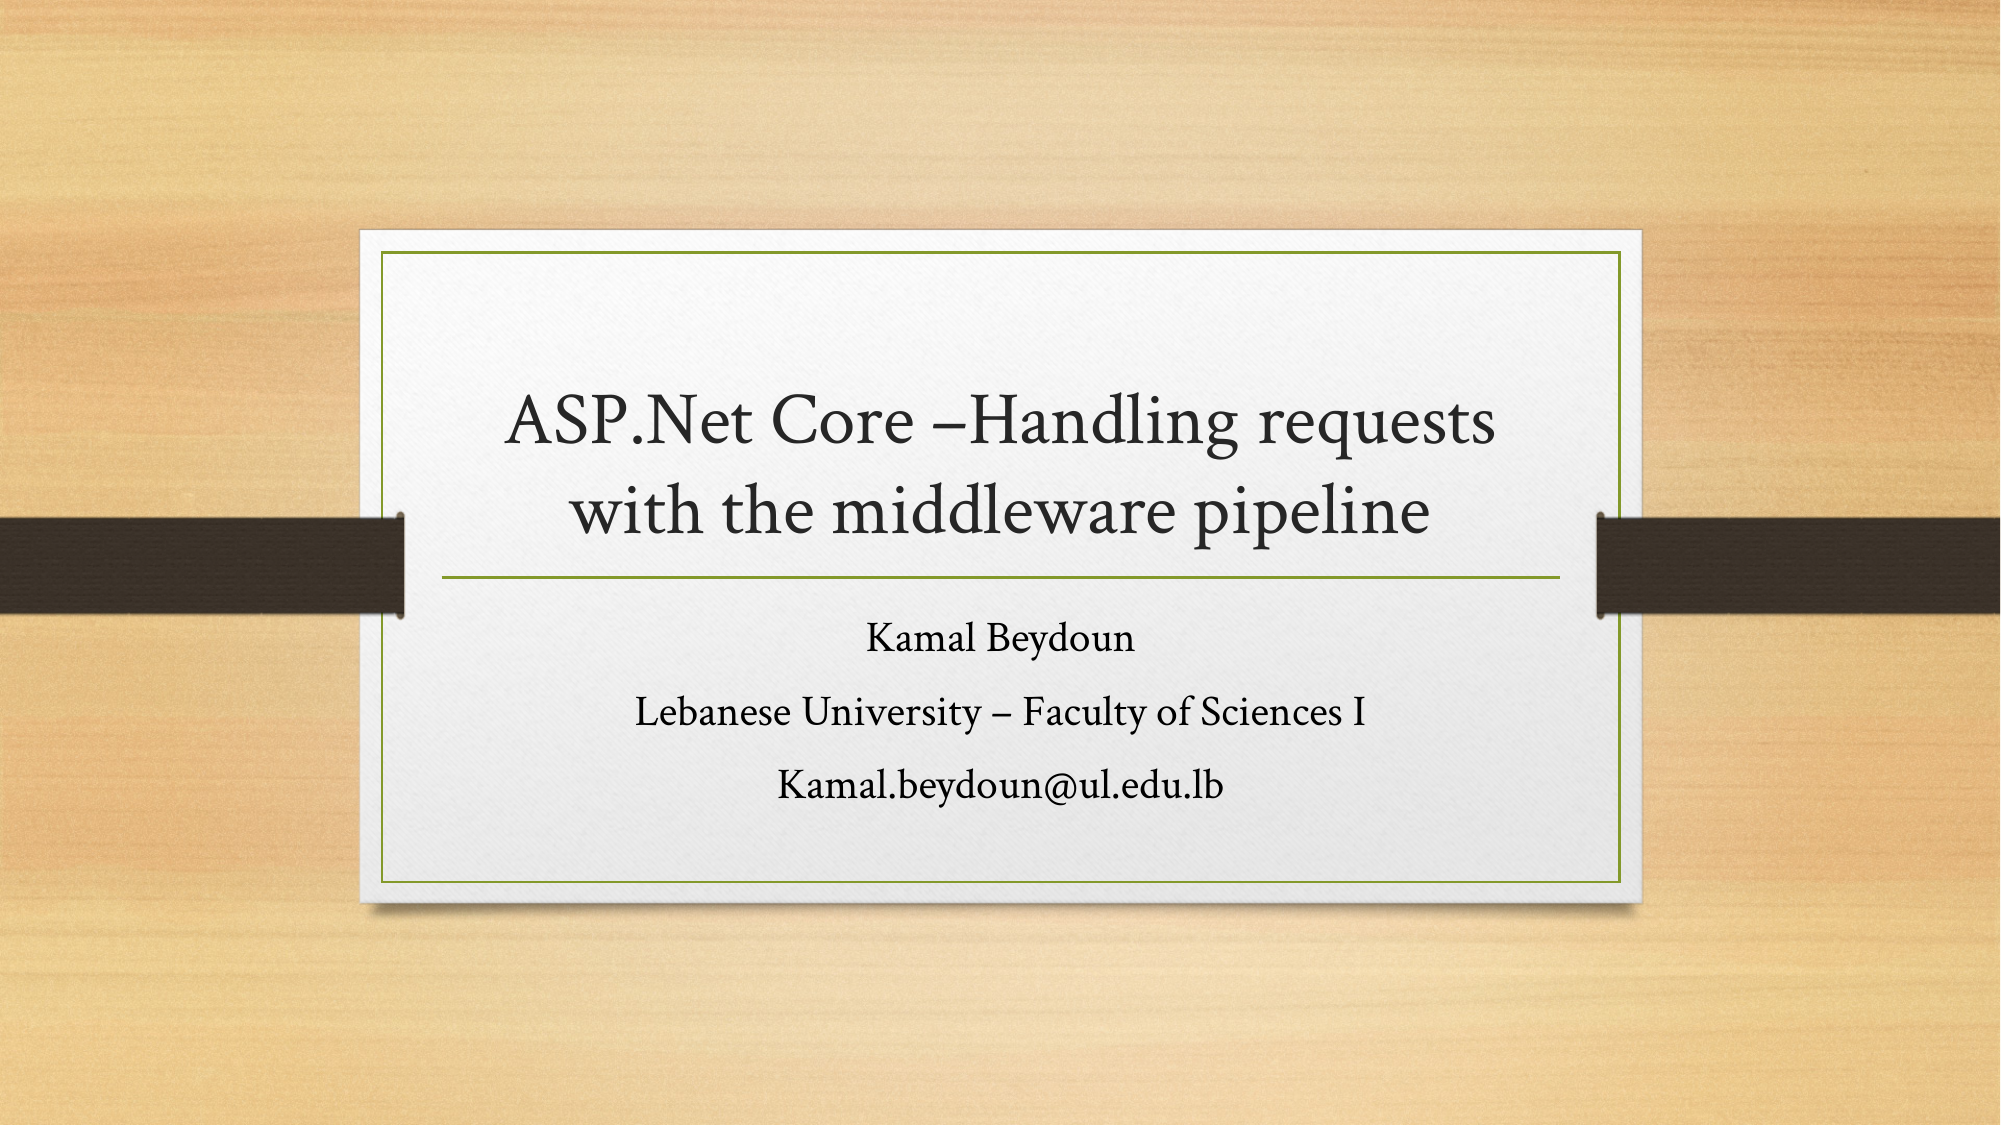

# ASP.Net Core –Handling requests with the middleware pipeline
Kamal Beydoun
Lebanese University – Faculty of Sciences I
Kamal.beydoun@ul.edu.lb